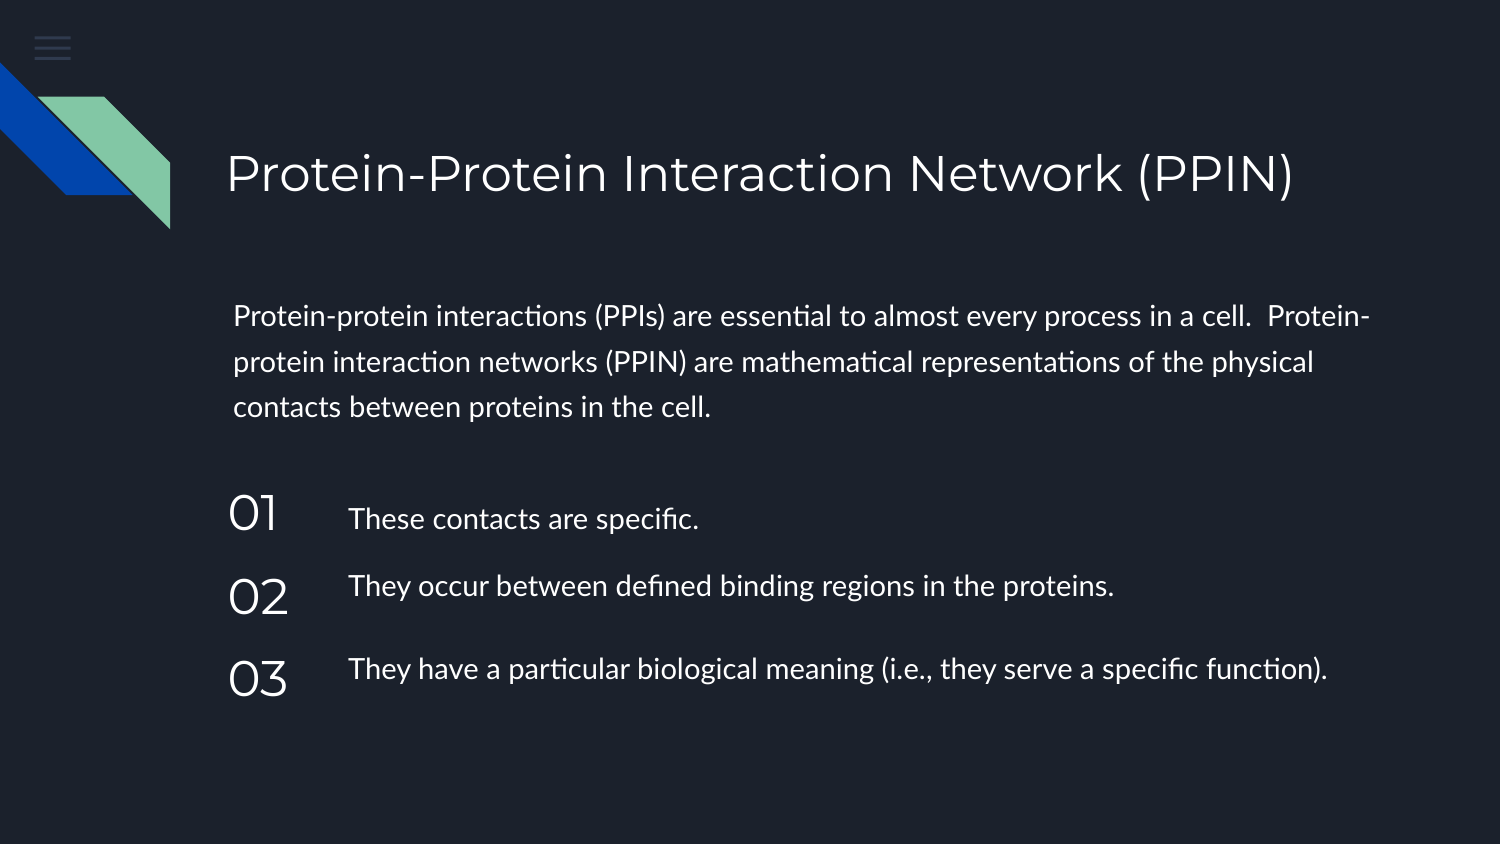

# Protein-Protein Interaction Network (PPIN)
Protein-protein interactions (PPIs) are essential to almost every process in a cell.  Protein-protein interaction networks (PPIN) are mathematical representations of the physical contacts between proteins in the cell.

01

These contacts are specific.
They occur between defined binding regions in the proteins.
02

They have a particular biological meaning (i.e., they serve a specific function).
03